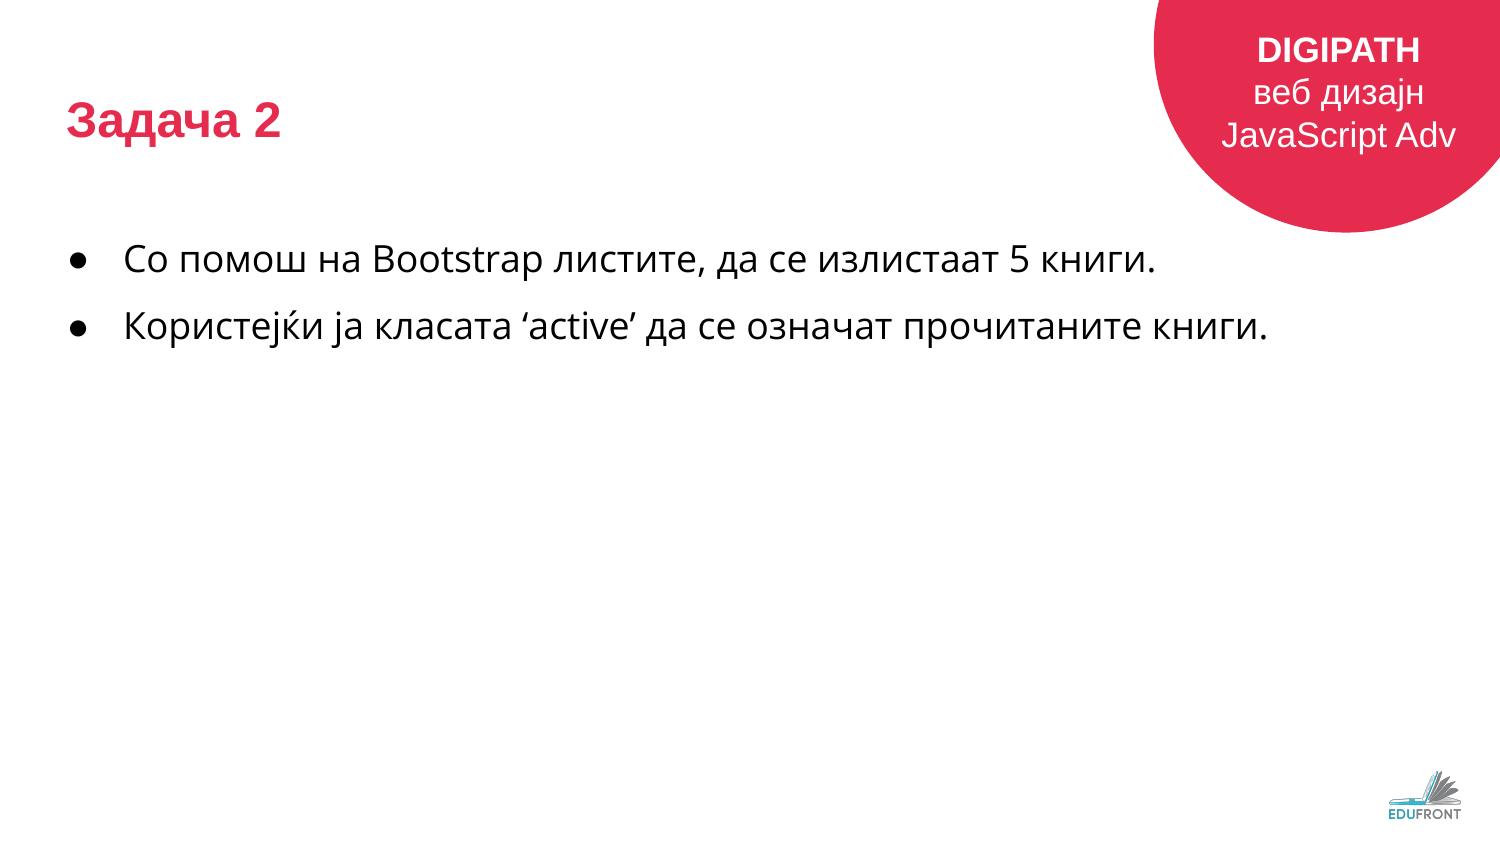

# Задача 2
Со помош на Bootstrap листите, да се излистаат 5 книги.
Користејќи ја класата ‘active’ да се означат прочитаните книги.